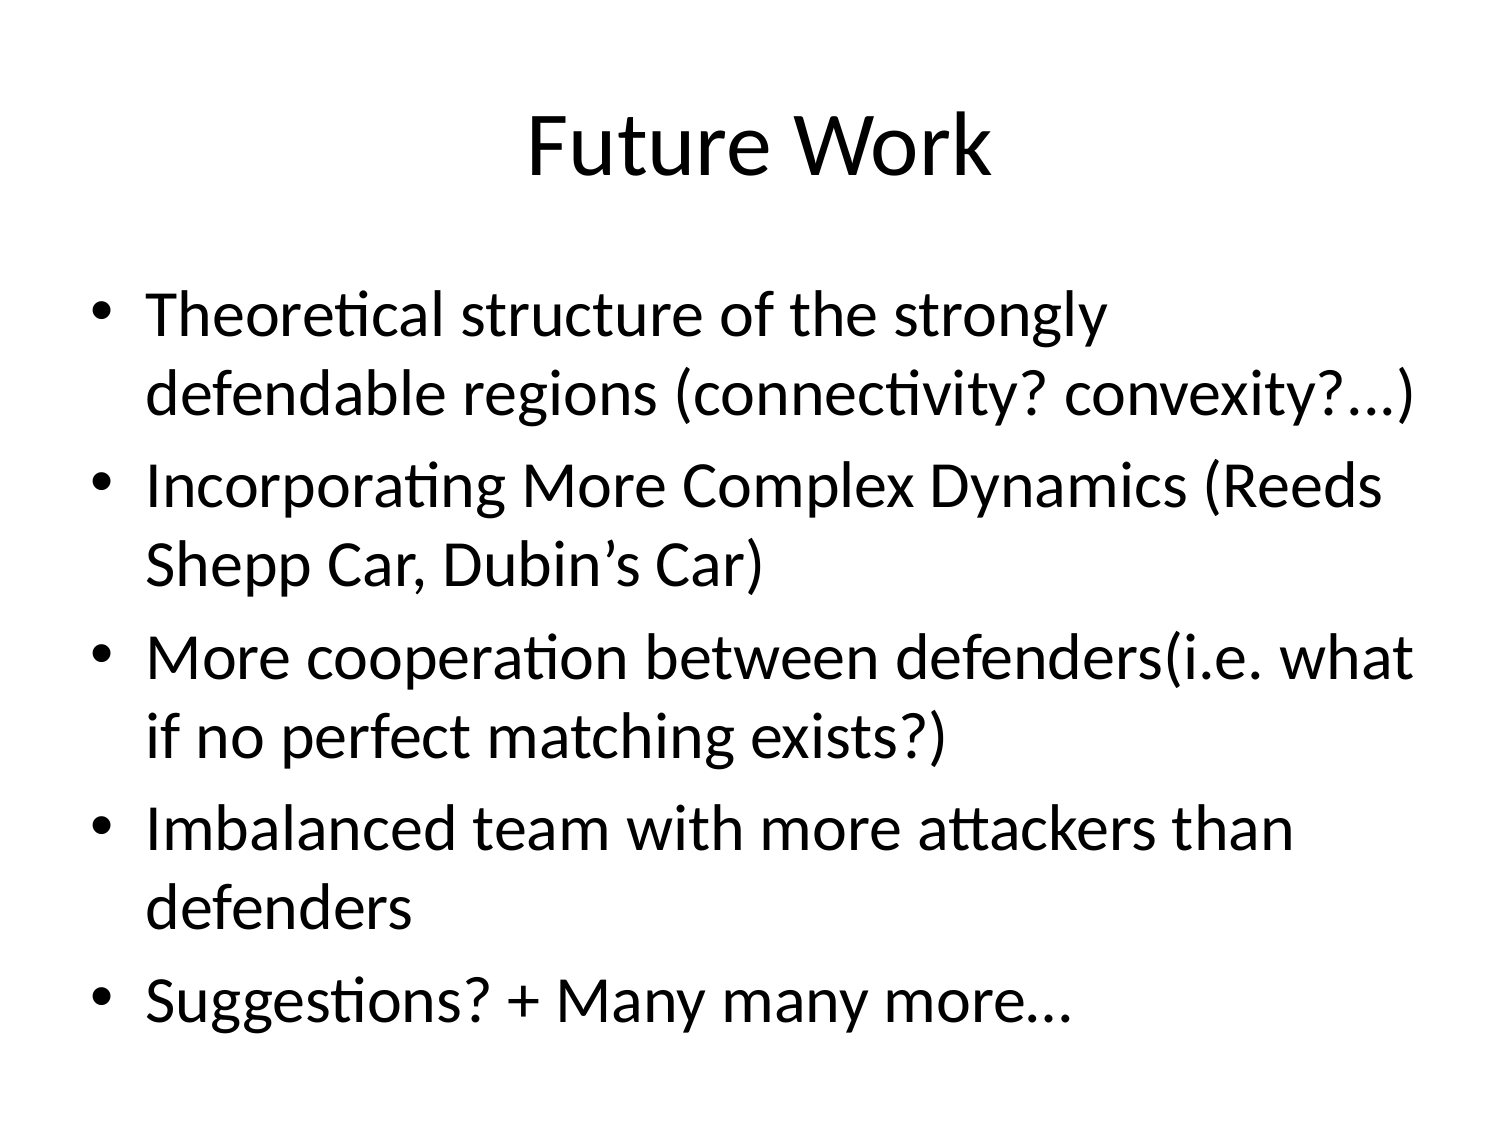

# Future Work
Theoretical structure of the strongly defendable regions (connectivity? convexity?...)
Incorporating More Complex Dynamics (Reeds Shepp Car, Dubin’s Car)
More cooperation between defenders(i.e. what if no perfect matching exists?)
Imbalanced team with more attackers than defenders
Suggestions? + Many many more…